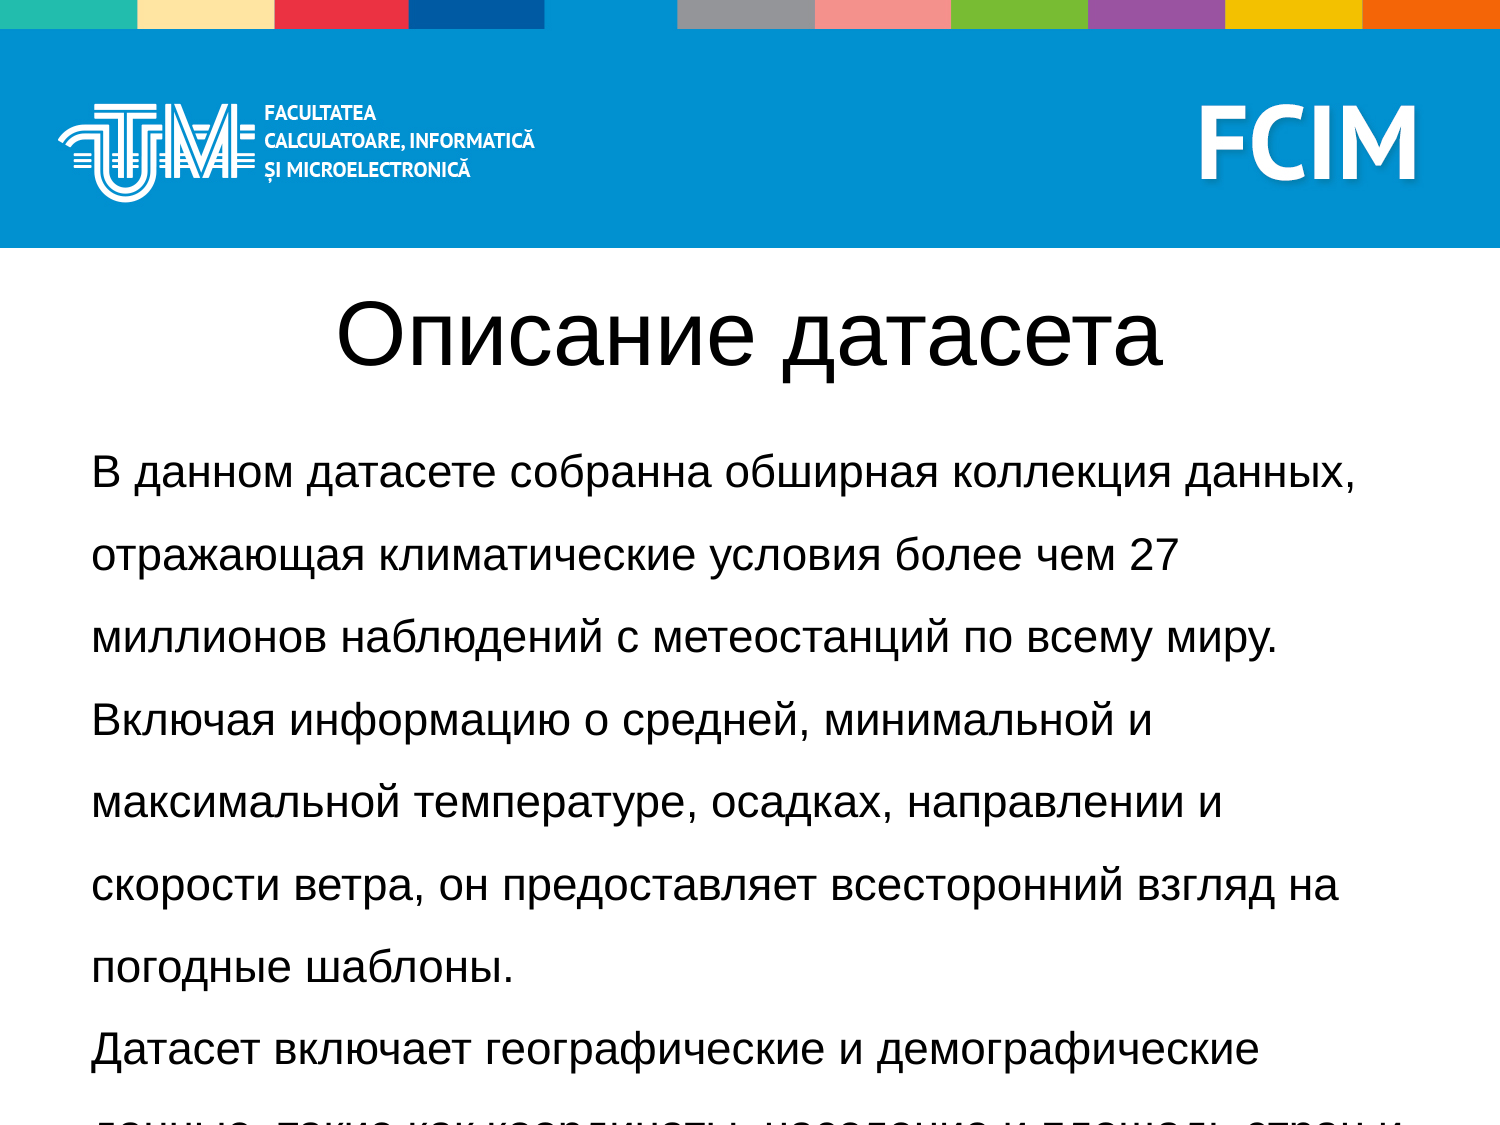

Описание датасета
В данном датасете собранна обширная коллекция данных, отражающая климатические условия более чем 27 миллионов наблюдений с метеостанций по всему миру. Включая информацию о средней, минимальной и максимальной температуре, осадках, направлении и скорости ветра, он предоставляет всесторонний взгляд на погодные шаблоны.
Датасет включает географические и демографические данные, такие как координаты, население и площадь стран и их столиц.